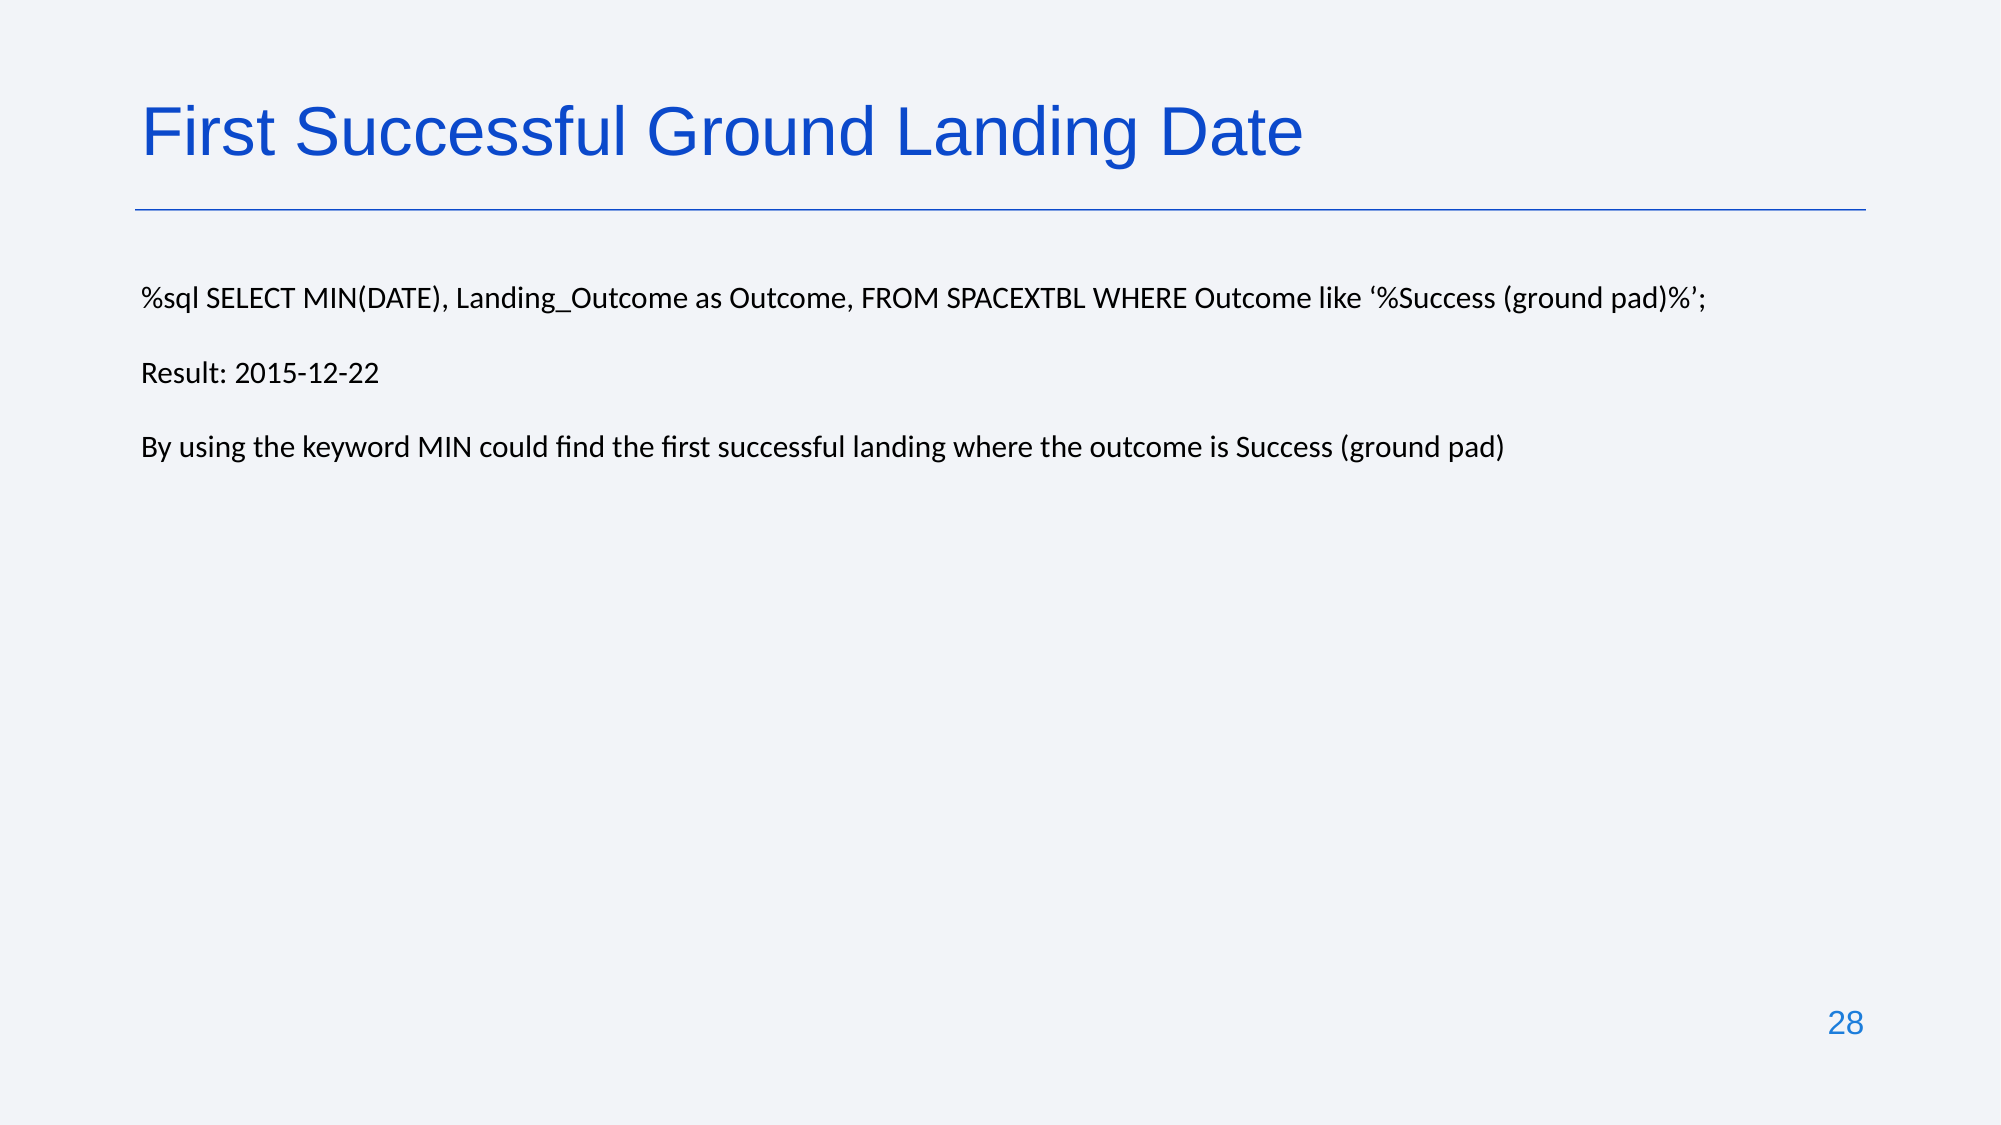

First Successful Ground Landing Date
%sql SELECT MIN(DATE), Landing_Outcome as Outcome, FROM SPACEXTBL WHERE Outcome like ‘%Success (ground pad)%’;

Result: 2015-12-22

By using the keyword MIN could find the first successful landing where the outcome is Success (ground pad)
28